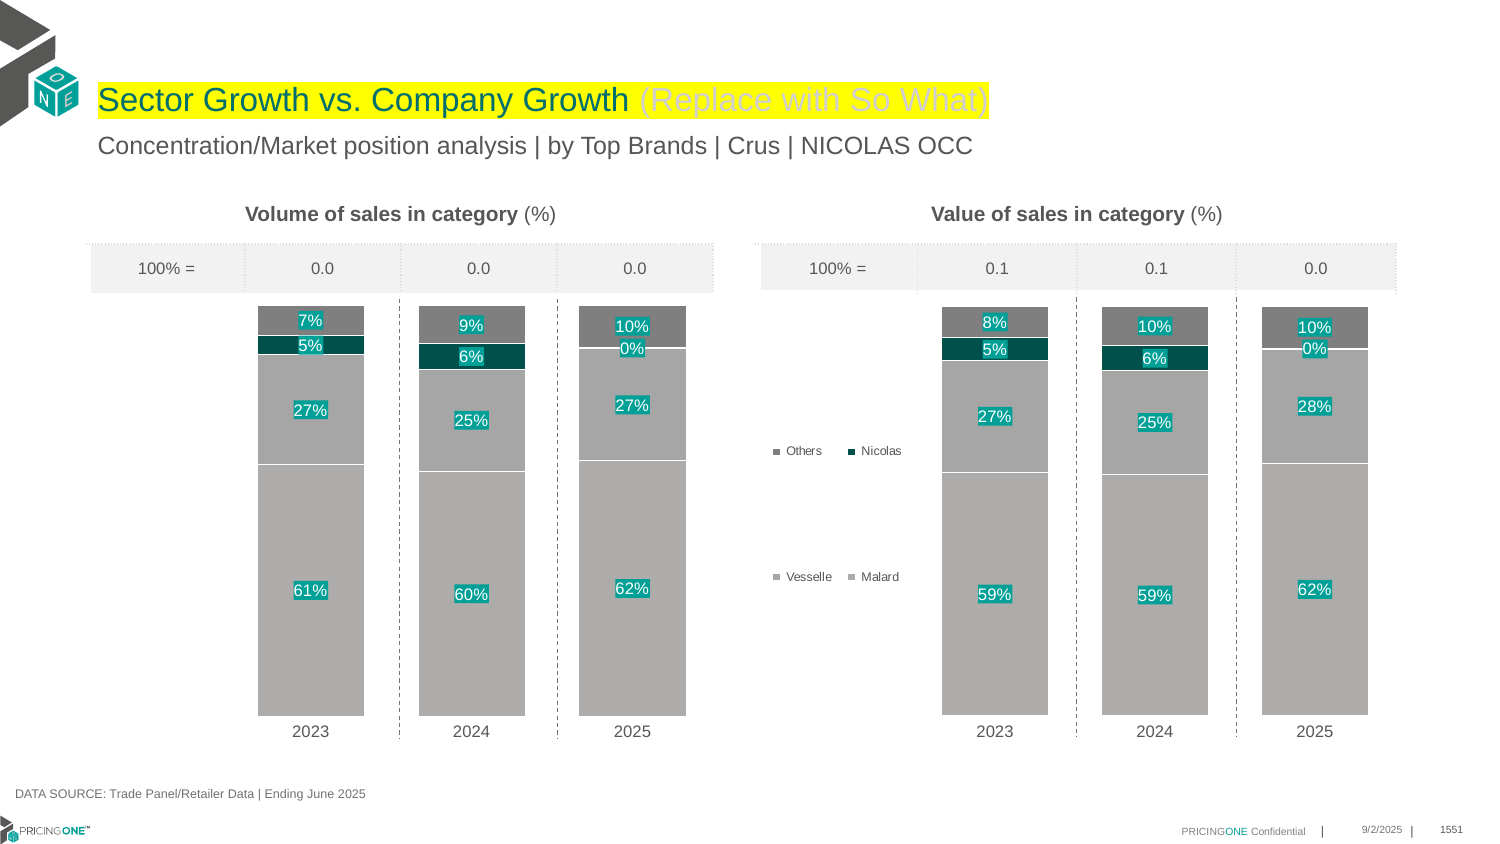

# Sector Growth vs. Company Growth (Replace with So What)
Concentration/Market position analysis | by Top Brands | Crus | NICOLAS OCC
| Volume of sales in category (%) |  |  |  |
| --- | --- | --- | --- |
| 100% = | 0.0 | 0.0 | 0.0 |
| Value of sales in category (%) |  |  |  |
| --- | --- | --- | --- |
| 100% = | 0.1 | 0.1 | 0.0 |

### Chart

| Category | Malard | Vesselle | Nicolas | Others |
|---|---|---|---|---|
| 2023 | 0.6128078817733991 | 0.2665024630541872 | 0.04827586206896552 | 0.07241379310344828 |
| 2024 | 0.5963446475195823 | 0.2485639686684073 | 0.06109660574412533 | 0.09399477806788512 |
| 2025 | 0.6216216216216216 | 0.2728442728442728 | 0.003861003861003861 | 0.10167310167310167 |

### Chart

| Category | Malard | Vesselle | Nicolas | Others |
|---|---|---|---|---|
| 2023 | 0.5946237248989542 | 0.2728299223712068 | 0.054789247449797907 | 0.07775710528004107 |
| 2024 | 0.5891923147685757 | 0.2531868478460851 | 0.06047783005230373 | 0.09714300733303545 |
| 2025 | 0.6166698922650151 | 0.27733694600348363 | 0.0030965744145539 | 0.1028965873169473 |
DATA SOURCE: Trade Panel/Retailer Data | Ending June 2025

9/2/2025
1551